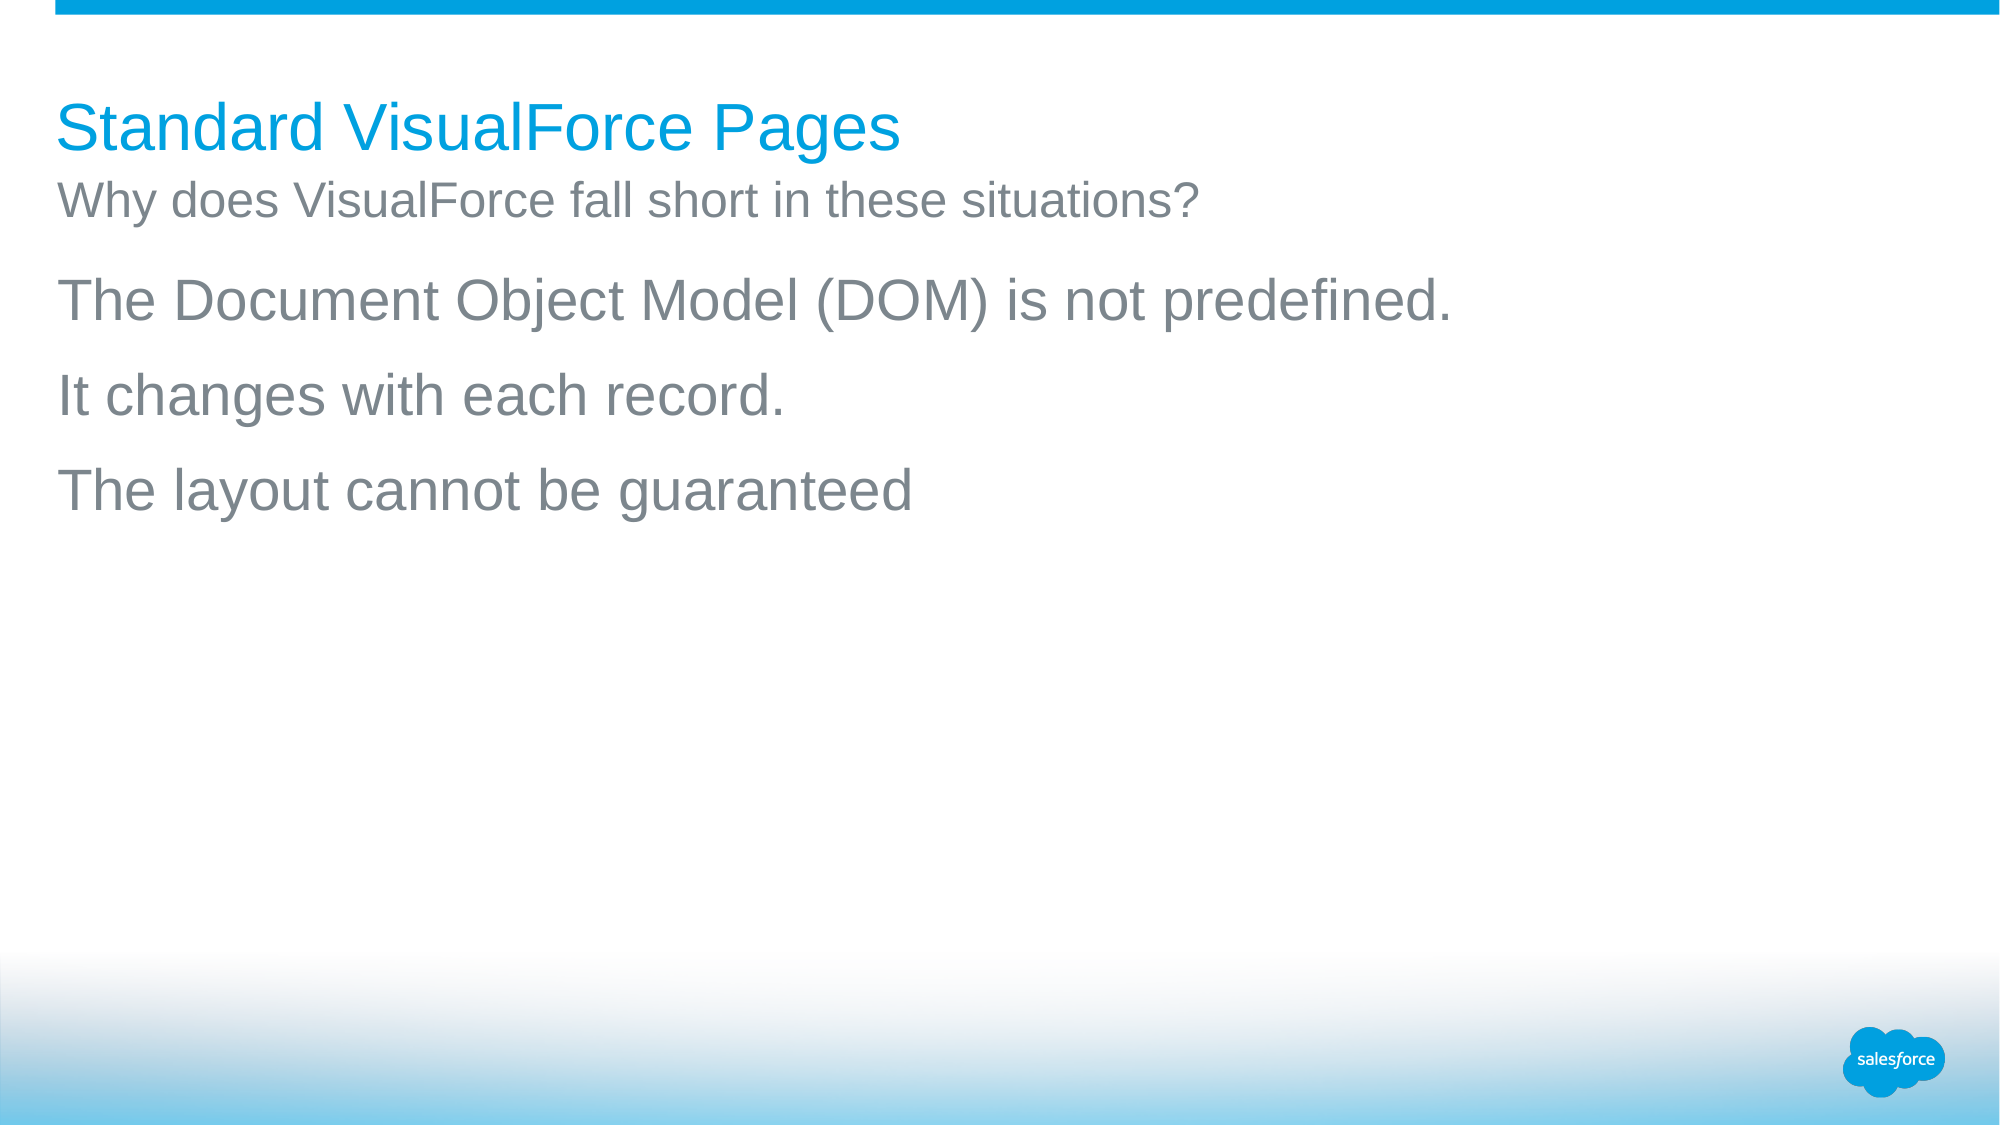

# Standard VisualForce Pages
Why does VisualForce fall short in these situations?
The Document Object Model (DOM) is not predefined.
It changes with each record.
The layout cannot be guaranteed